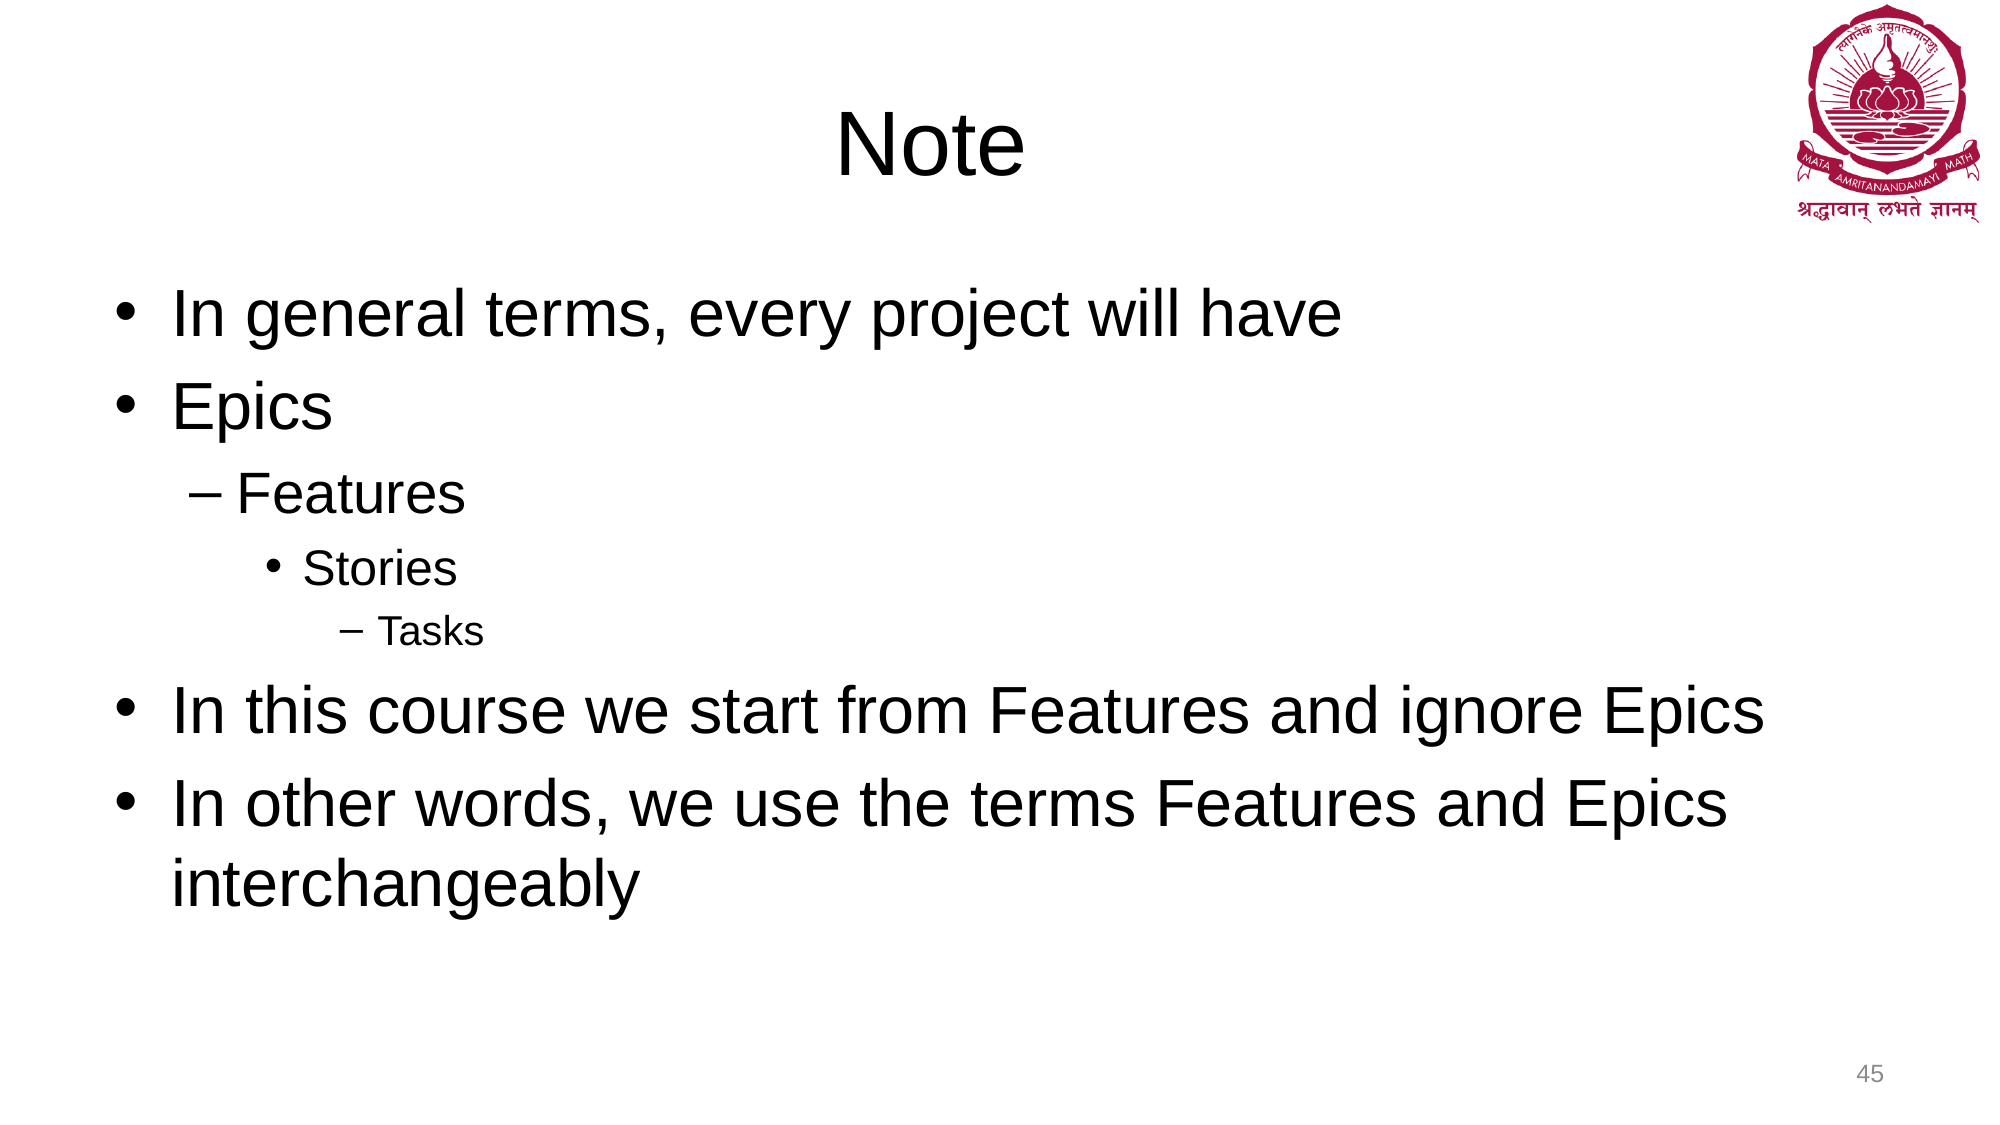

# Note
In general terms, every project will have
Epics
Features
Stories
Tasks
In this course we start from Features and ignore Epics
In other words, we use the terms Features and Epics interchangeably
45